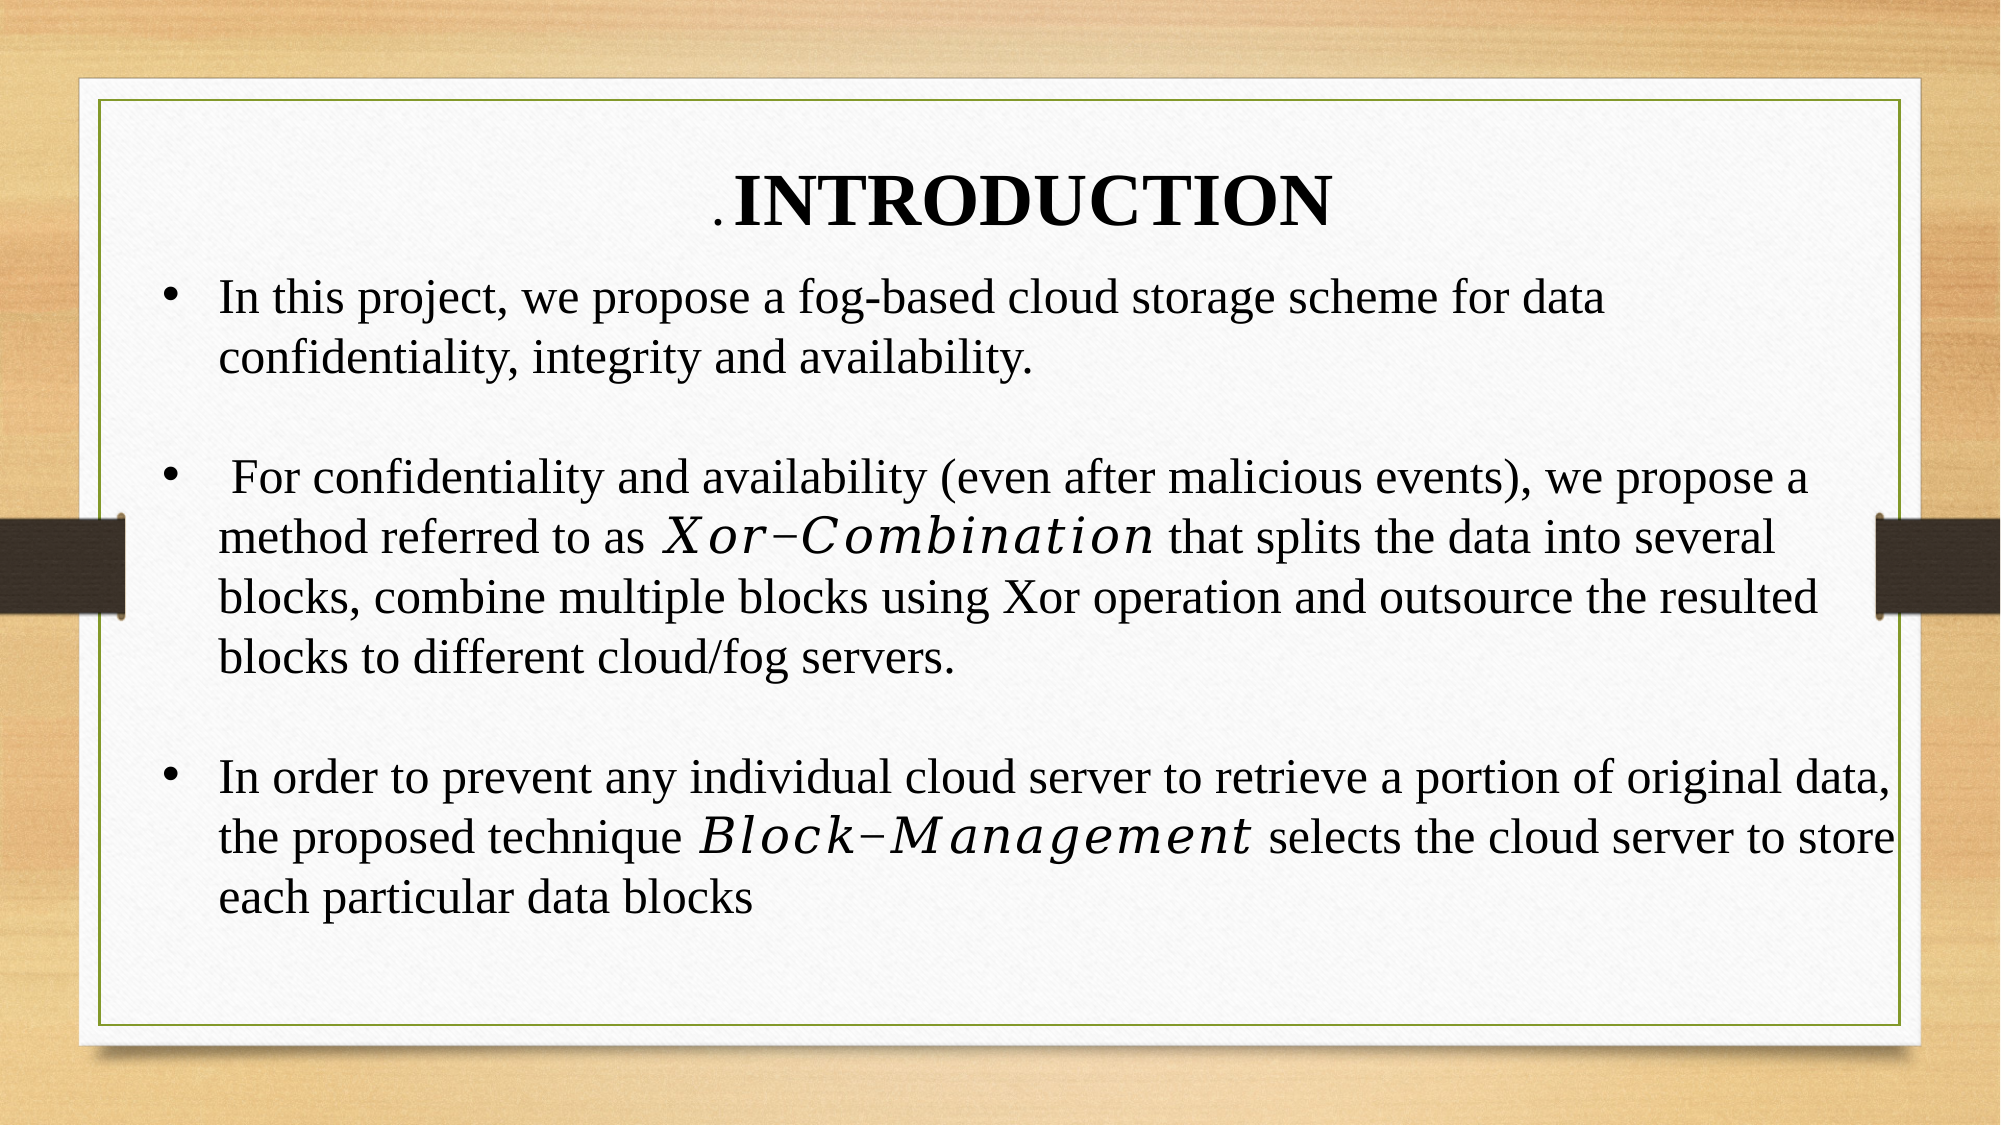

. INTRODUCTION
In this project, we propose a fog-based cloud storage scheme for data confidentiality, integrity and availability.

 For confidentiality and availability (even after malicious events), we propose a method referred to as 𝑋𝑜𝑟−𝐶𝑜𝑚𝑏𝑖𝑛𝑎𝑡𝑖𝑜𝑛 that splits the data into several blocks, combine multiple blocks using Xor operation and outsource the resulted blocks to different cloud/fog servers.

In order to prevent any individual cloud server to retrieve a portion of original data, the proposed technique 𝐵𝑙𝑜𝑐𝑘−𝑀𝑎𝑛𝑎𝑔𝑒𝑚𝑒𝑛𝑡 selects the cloud server to store each particular data blocks